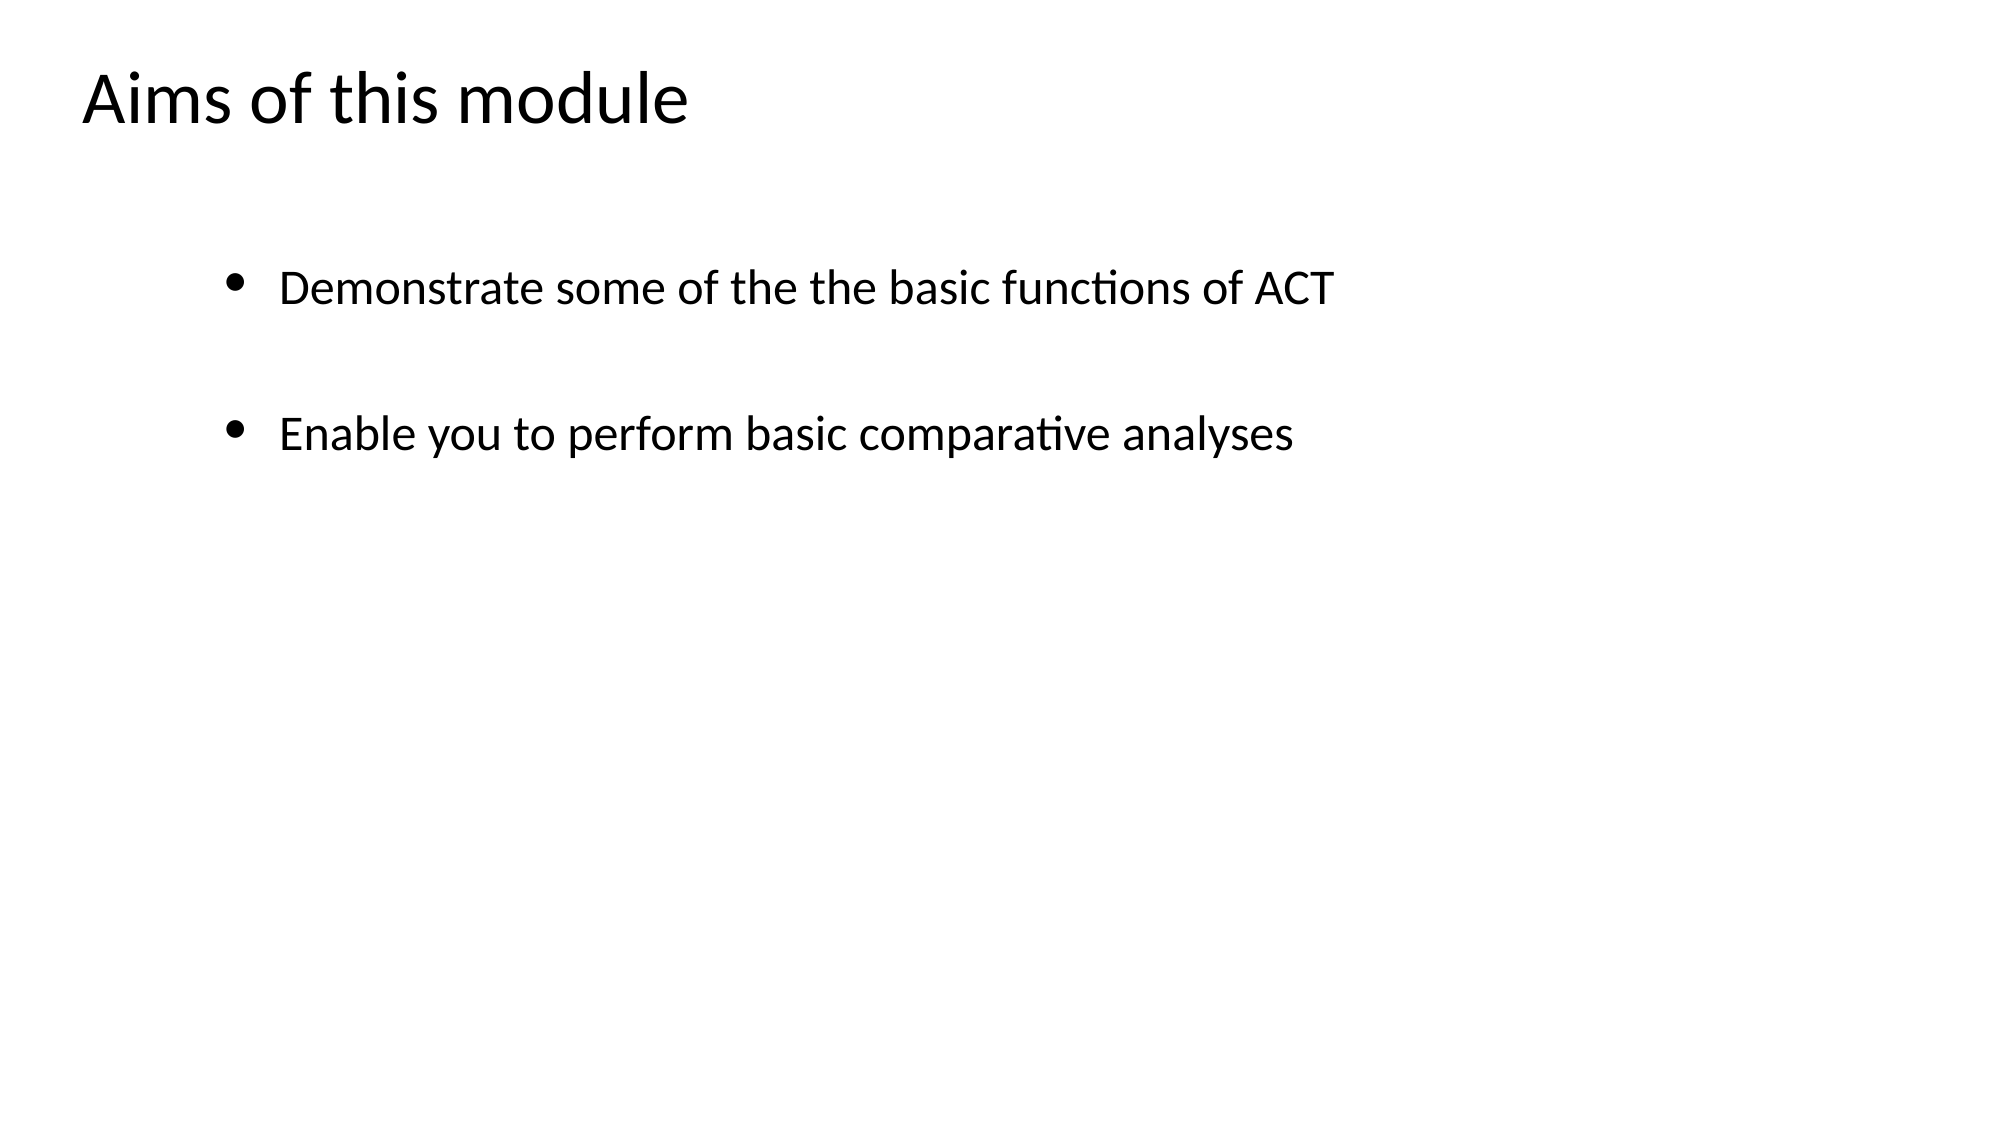

Aims of this module
Demonstrate some of the the basic functions of ACT

Enable you to perform basic comparative analyses